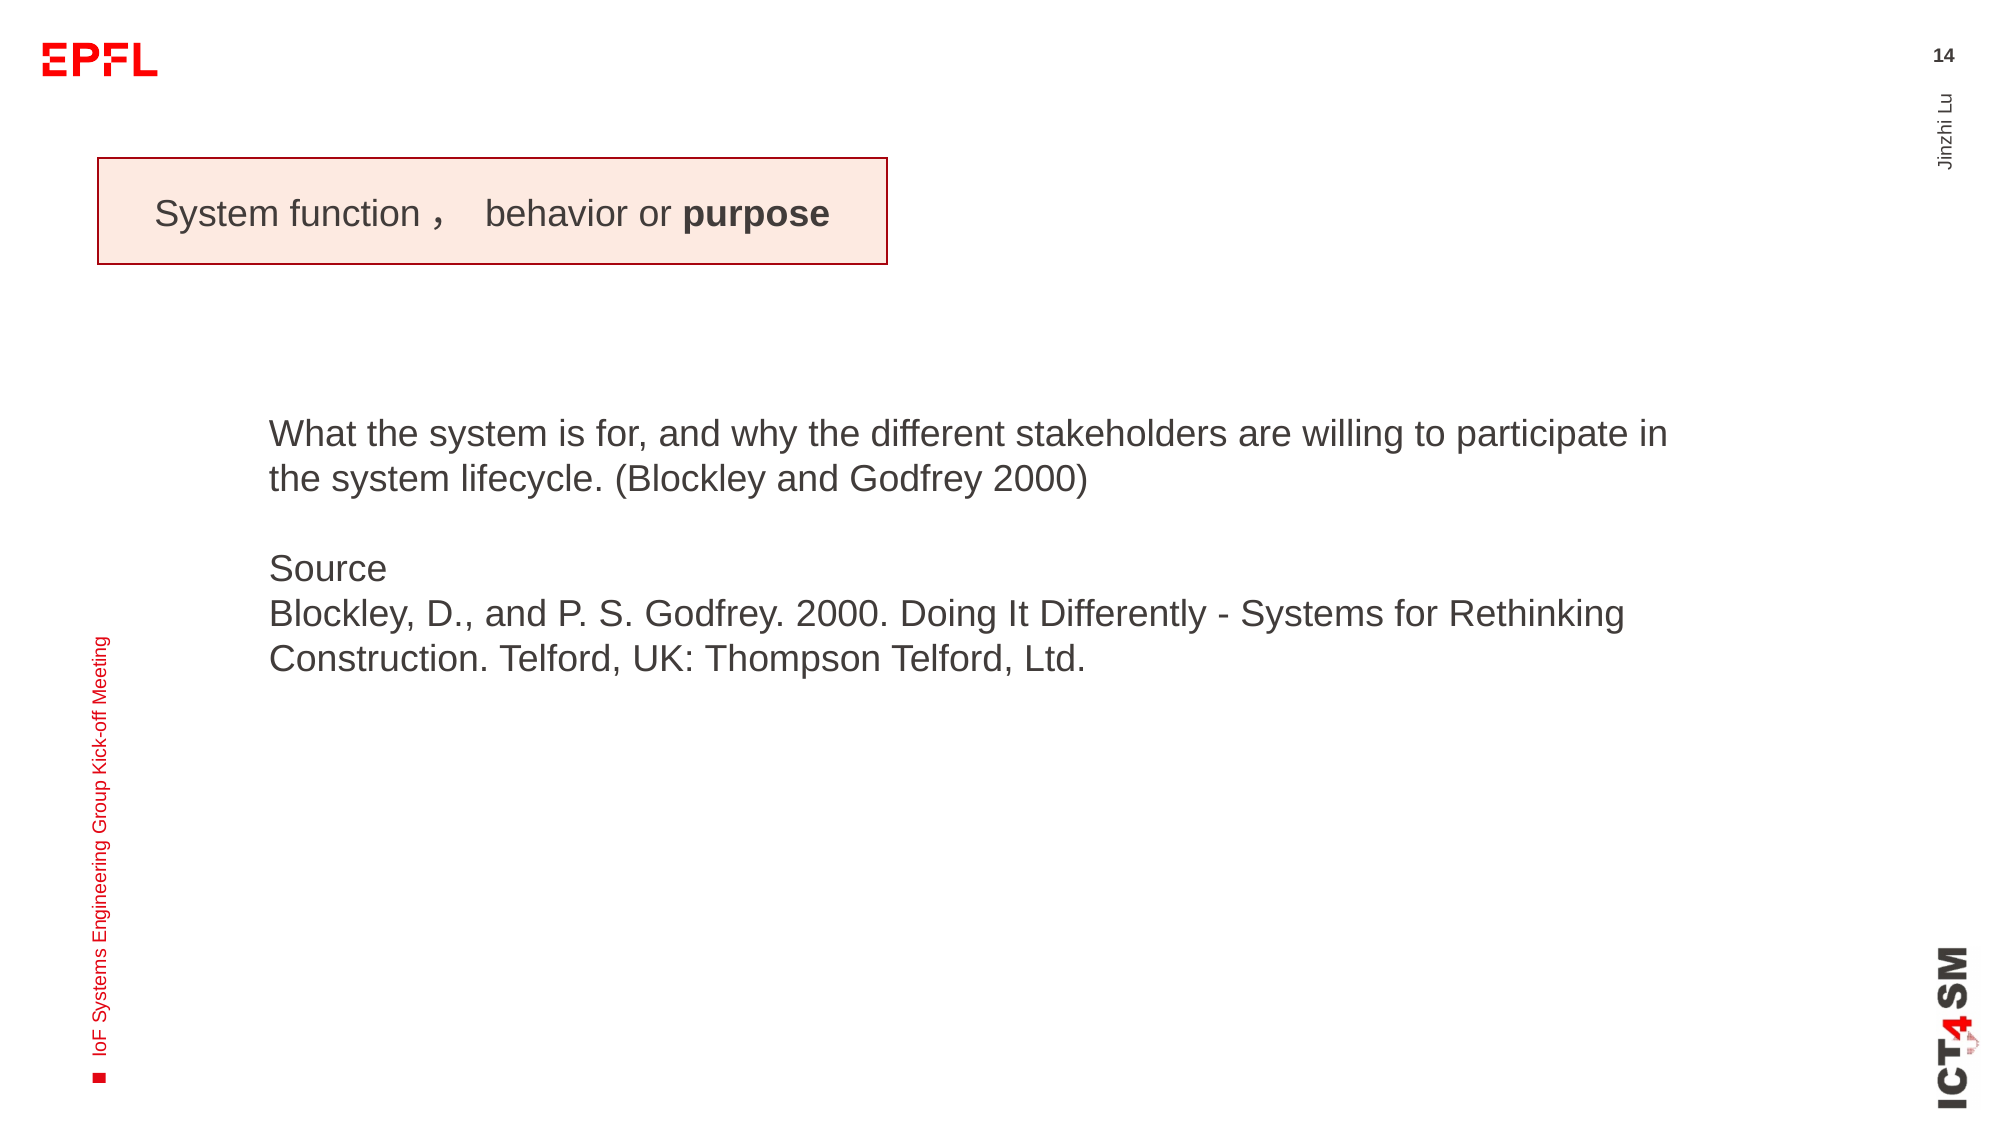

14
System function， behavior or purpose
Jinzhi Lu
What the system is for, and why the different stakeholders are willing to participate in the system lifecycle. (Blockley and Godfrey 2000)

Source
Blockley, D., and P. S. Godfrey. 2000. Doing It Differently - Systems for Rethinking Construction. Telford, UK: Thompson Telford, Ltd.
IoF Systems Engineering Group Kick-off Meeting